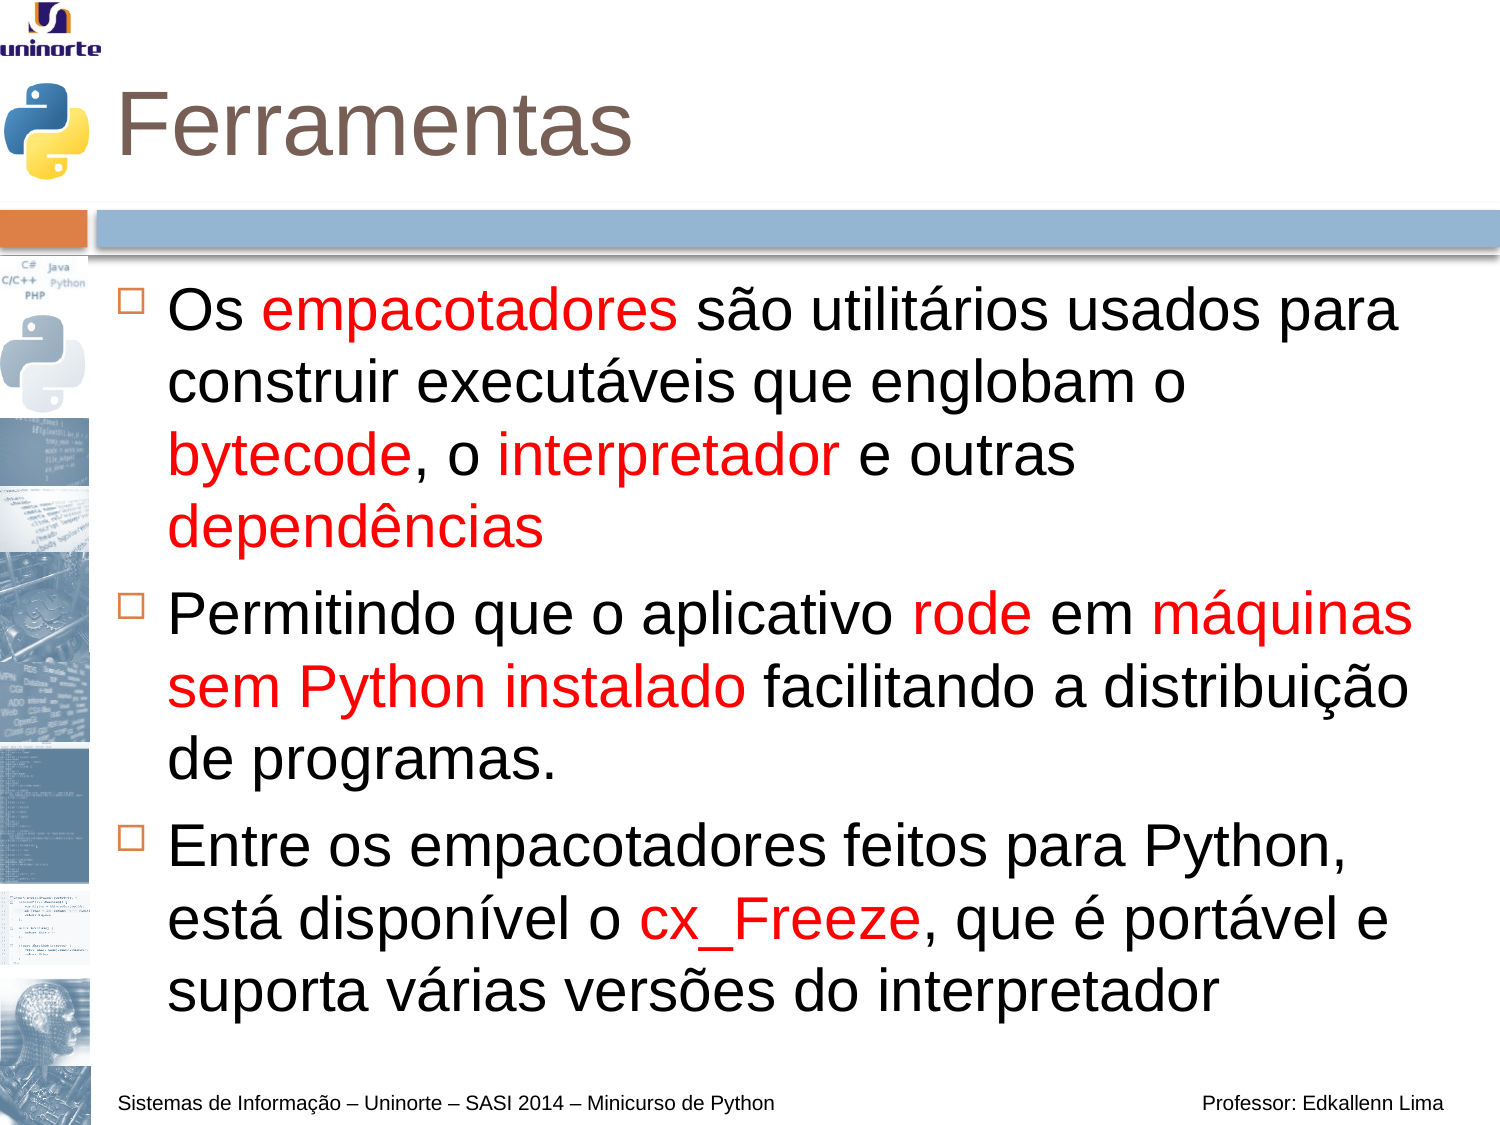

# Ferramentas
Os empacotadores são utilitários usados para construir executáveis que englobam o bytecode, o interpretador e outras dependências
Permitindo que o aplicativo rode em máquinas sem Python instalado facilitando a distribuição de programas.
Entre os empacotadores feitos para Python, está disponível o cx_Freeze, que é portável e suporta várias versões do interpretador